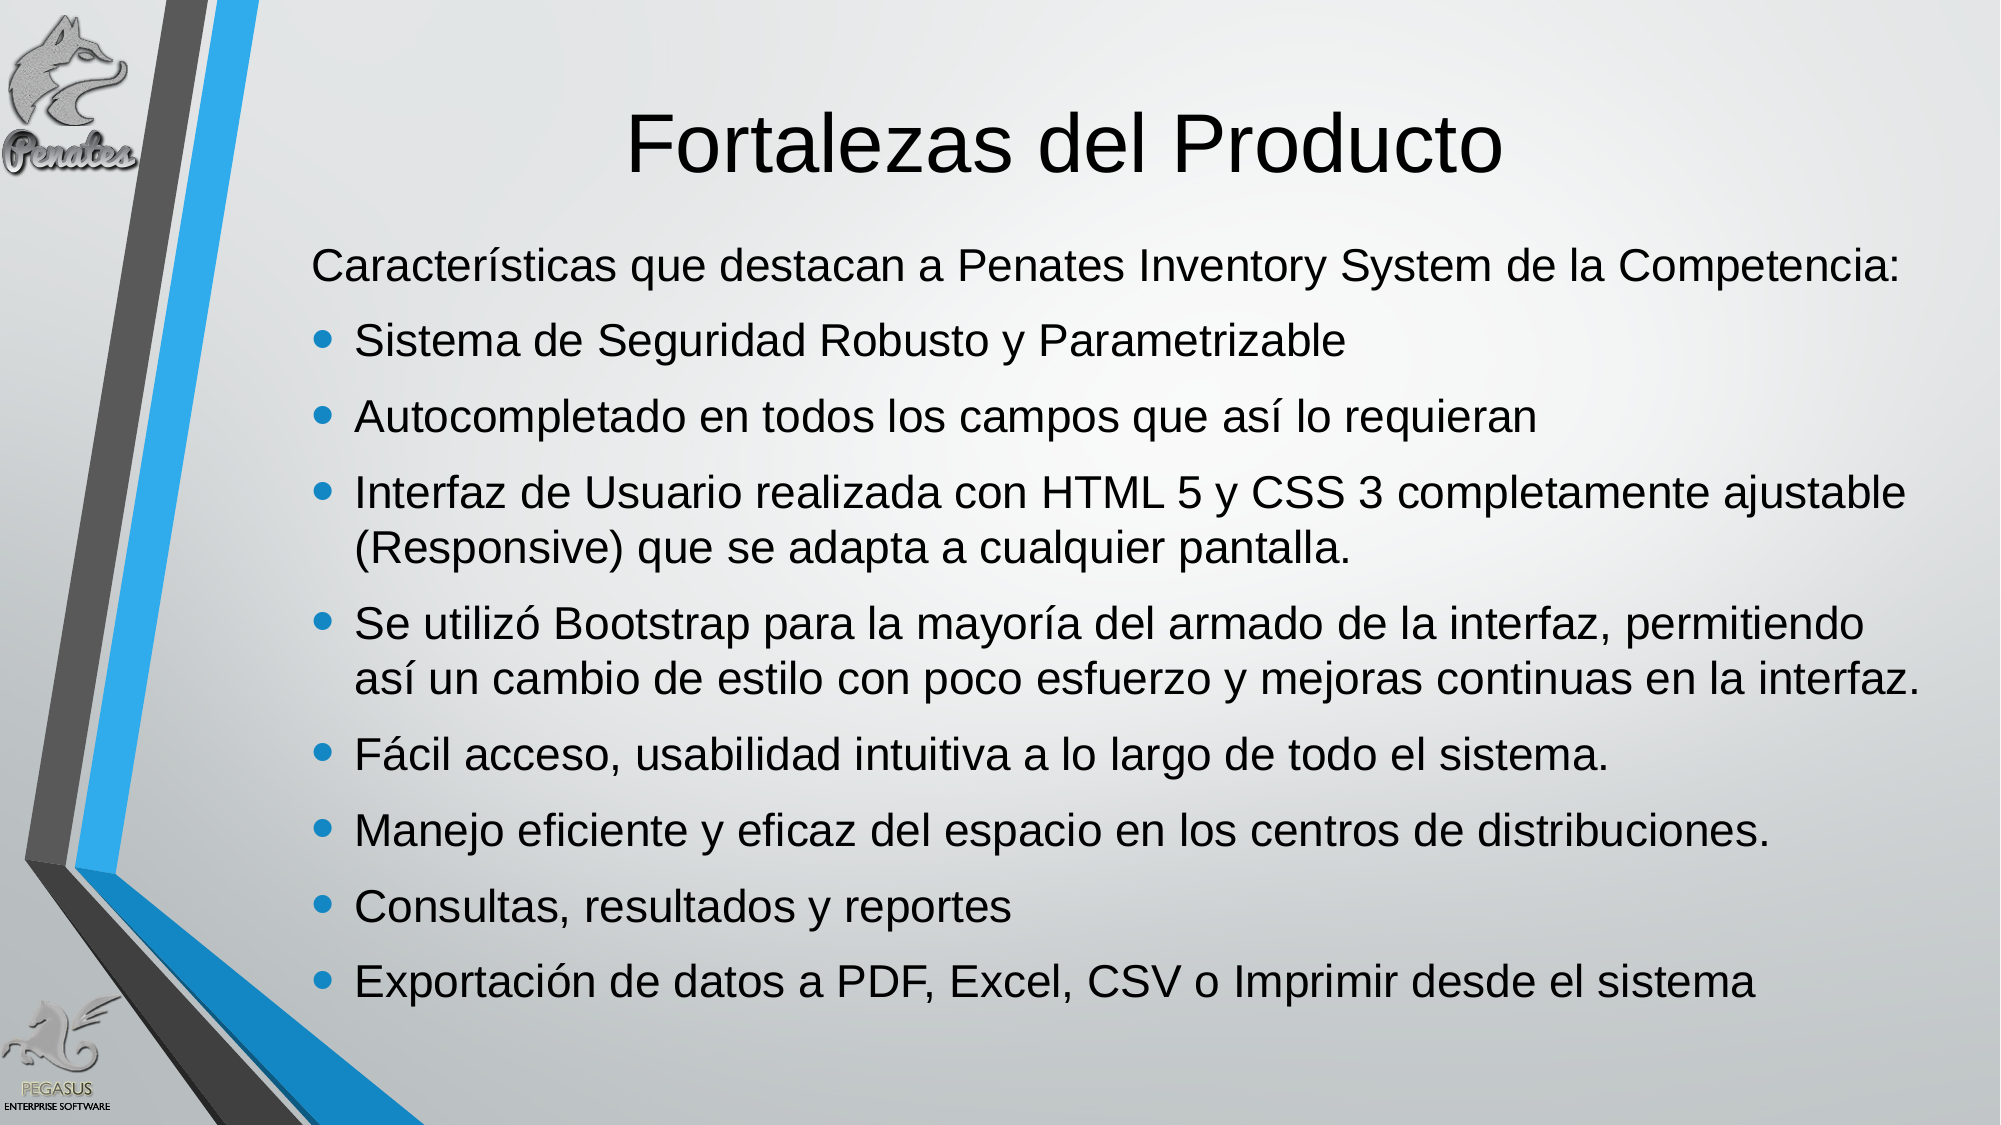

# Fortalezas del Producto
Características que destacan a Penates Inventory System de la Competencia:
Sistema de Seguridad Robusto y Parametrizable
Autocompletado en todos los campos que así lo requieran
Interfaz de Usuario realizada con HTML 5 y CSS 3 completamente ajustable (Responsive) que se adapta a cualquier pantalla.
Se utilizó Bootstrap para la mayoría del armado de la interfaz, permitiendo así un cambio de estilo con poco esfuerzo y mejoras continuas en la interfaz.
Fácil acceso, usabilidad intuitiva a lo largo de todo el sistema.
Manejo eficiente y eficaz del espacio en los centros de distribuciones.
Consultas, resultados y reportes
Exportación de datos a PDF, Excel, CSV o Imprimir desde el sistema